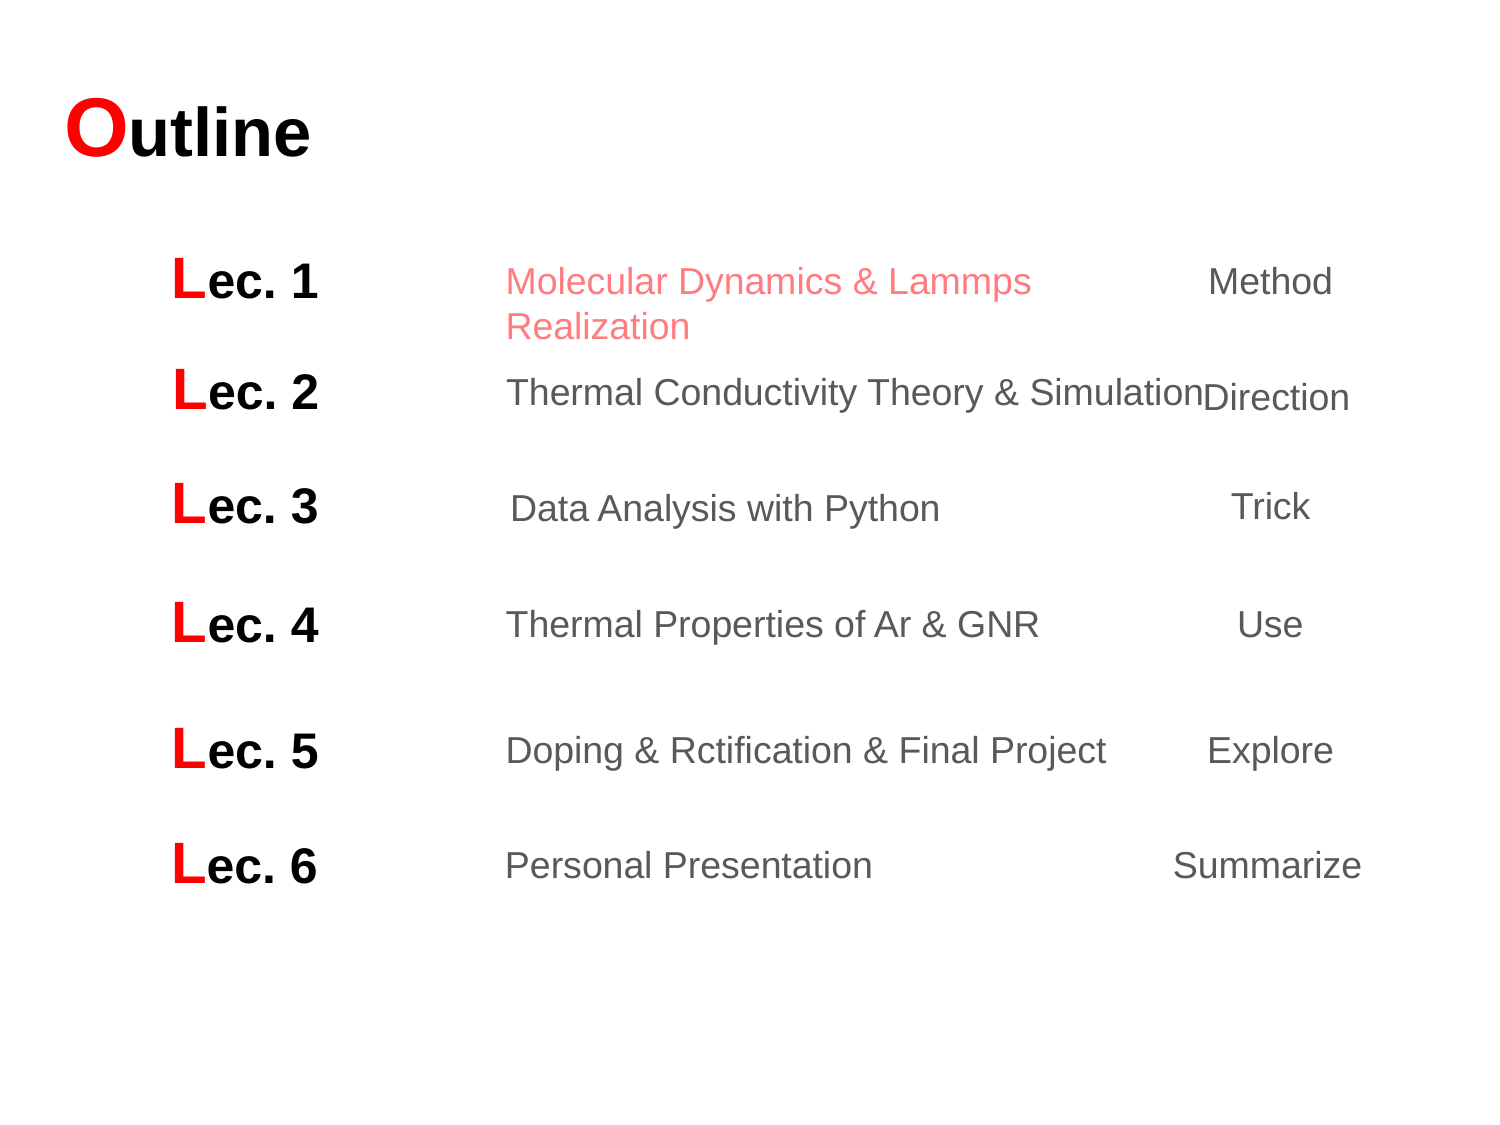

Outline
Lec. 1
Molecular Dynamics & Lammps Realization
Method
Lec. 2
Thermal Conductivity Theory & Simulation
Direction
Lec. 3
Trick
Data Analysis with Python
Use
Lec. 4
Thermal Properties of Ar & GNR
Explore
Lec. 5
Doping & Rctification & Final Project
Summarize
Lec. 6
Personal Presentation